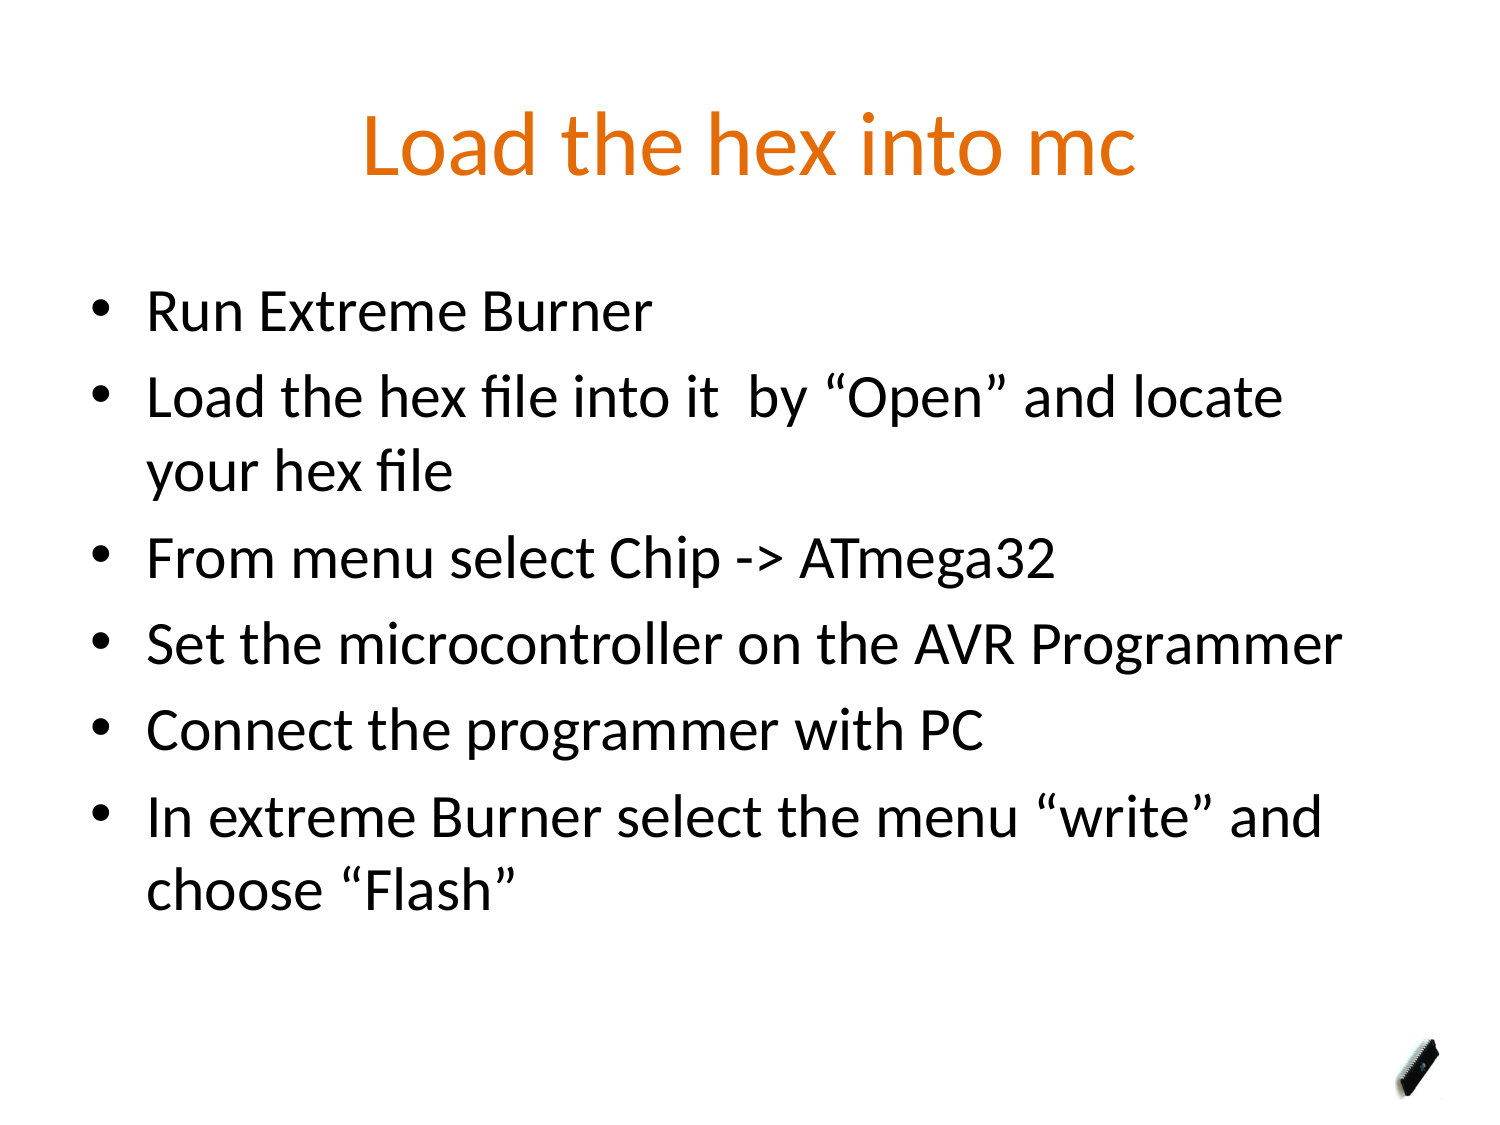

# Load the hex into mc
Run Extreme Burner
Load the hex file into it  by “Open” and locate your hex file
From menu select Chip -> ATmega32
Set the microcontroller on the AVR Programmer
Connect the programmer with PC
In extreme Burner select the menu “write” and choose “Flash”